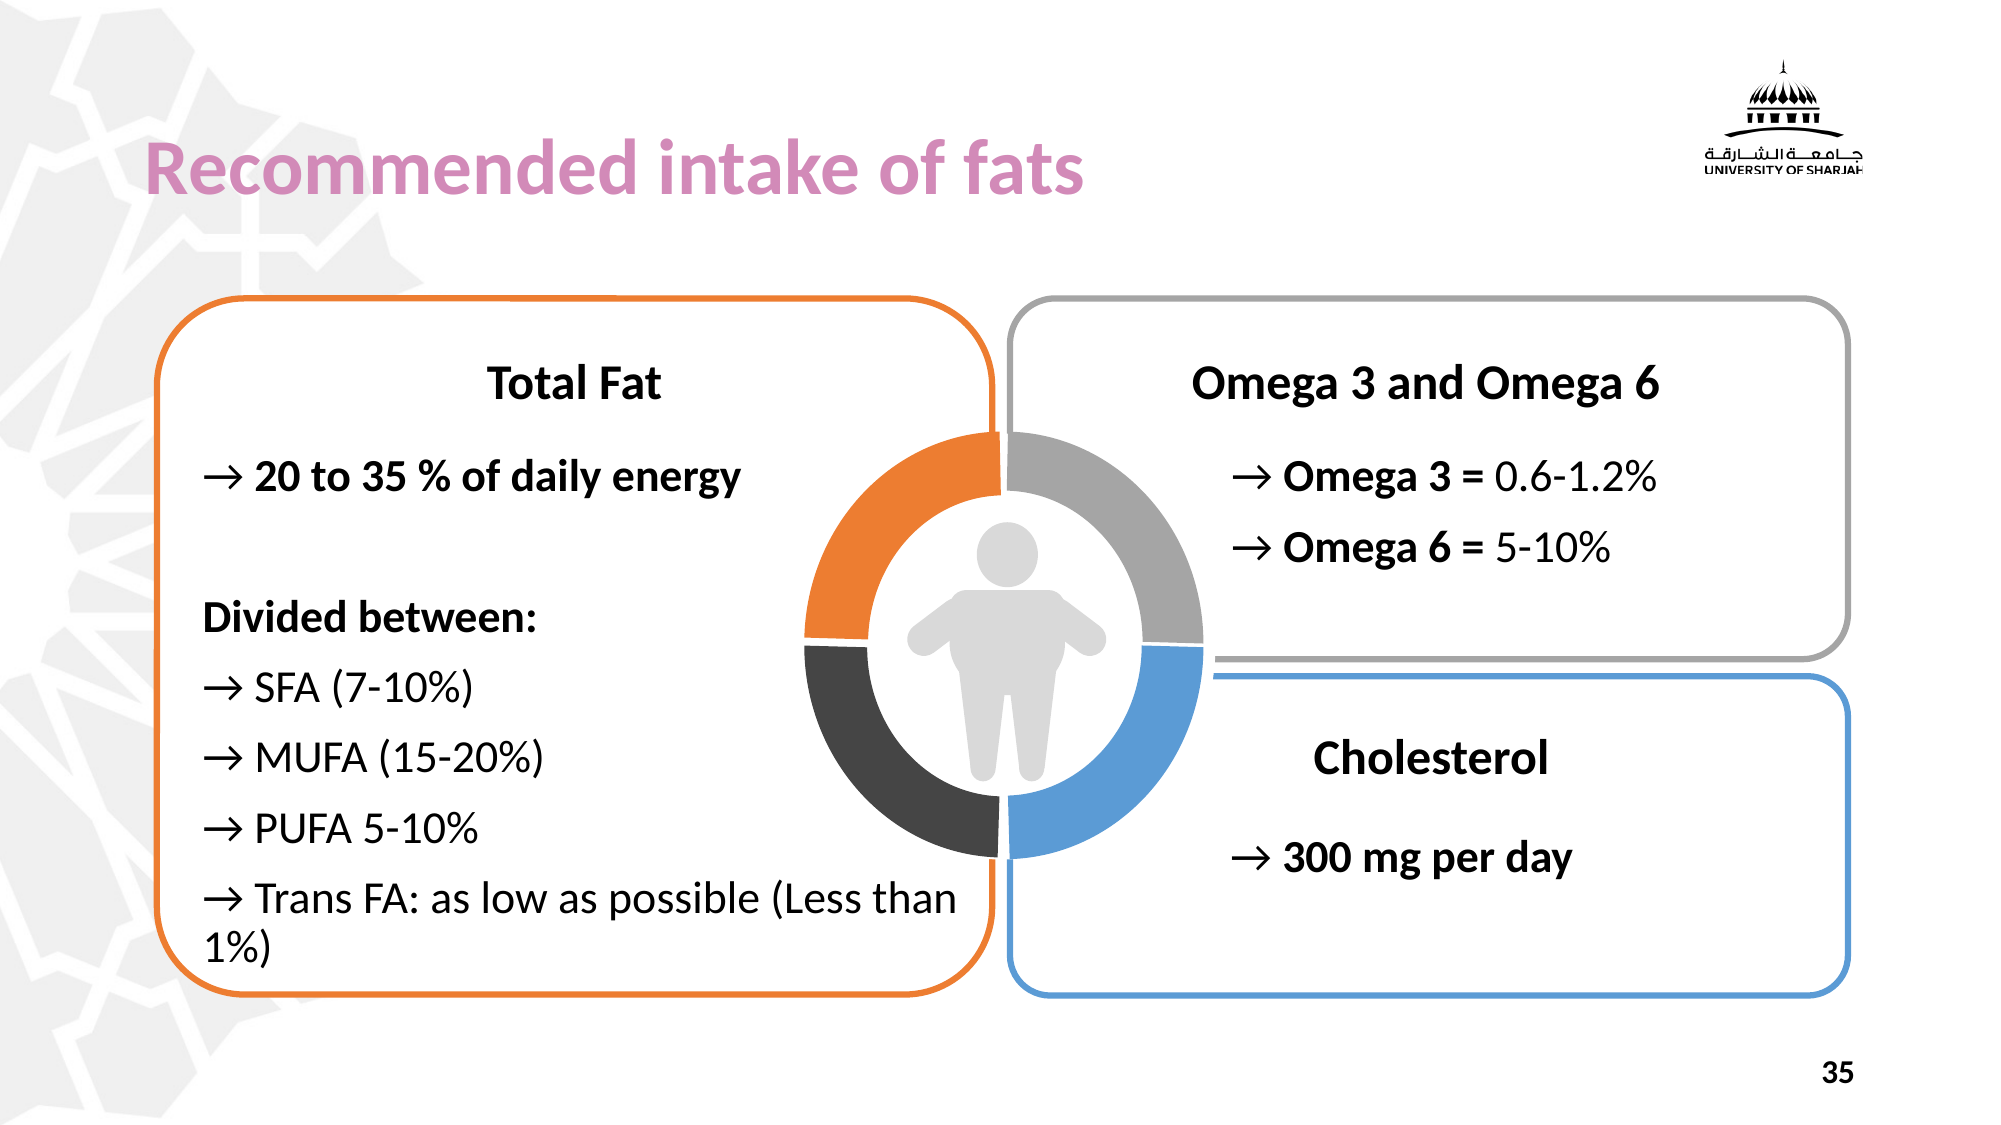

# Recommended intake of fats

Total Fat

→ 20 to 35 % of daily energy

Divided between:
→ SFA (7-10%)
→ MUFA (15-20%)
→ PUFA 5-10%
→ Trans FA: as low as possible (Less than 1%)
Omega 3 and Omega 6

→ Omega 3 = 0.6-1.2%
→ Omega 6 = 5-10%
Cholesterol
→ 300 mg per day
35